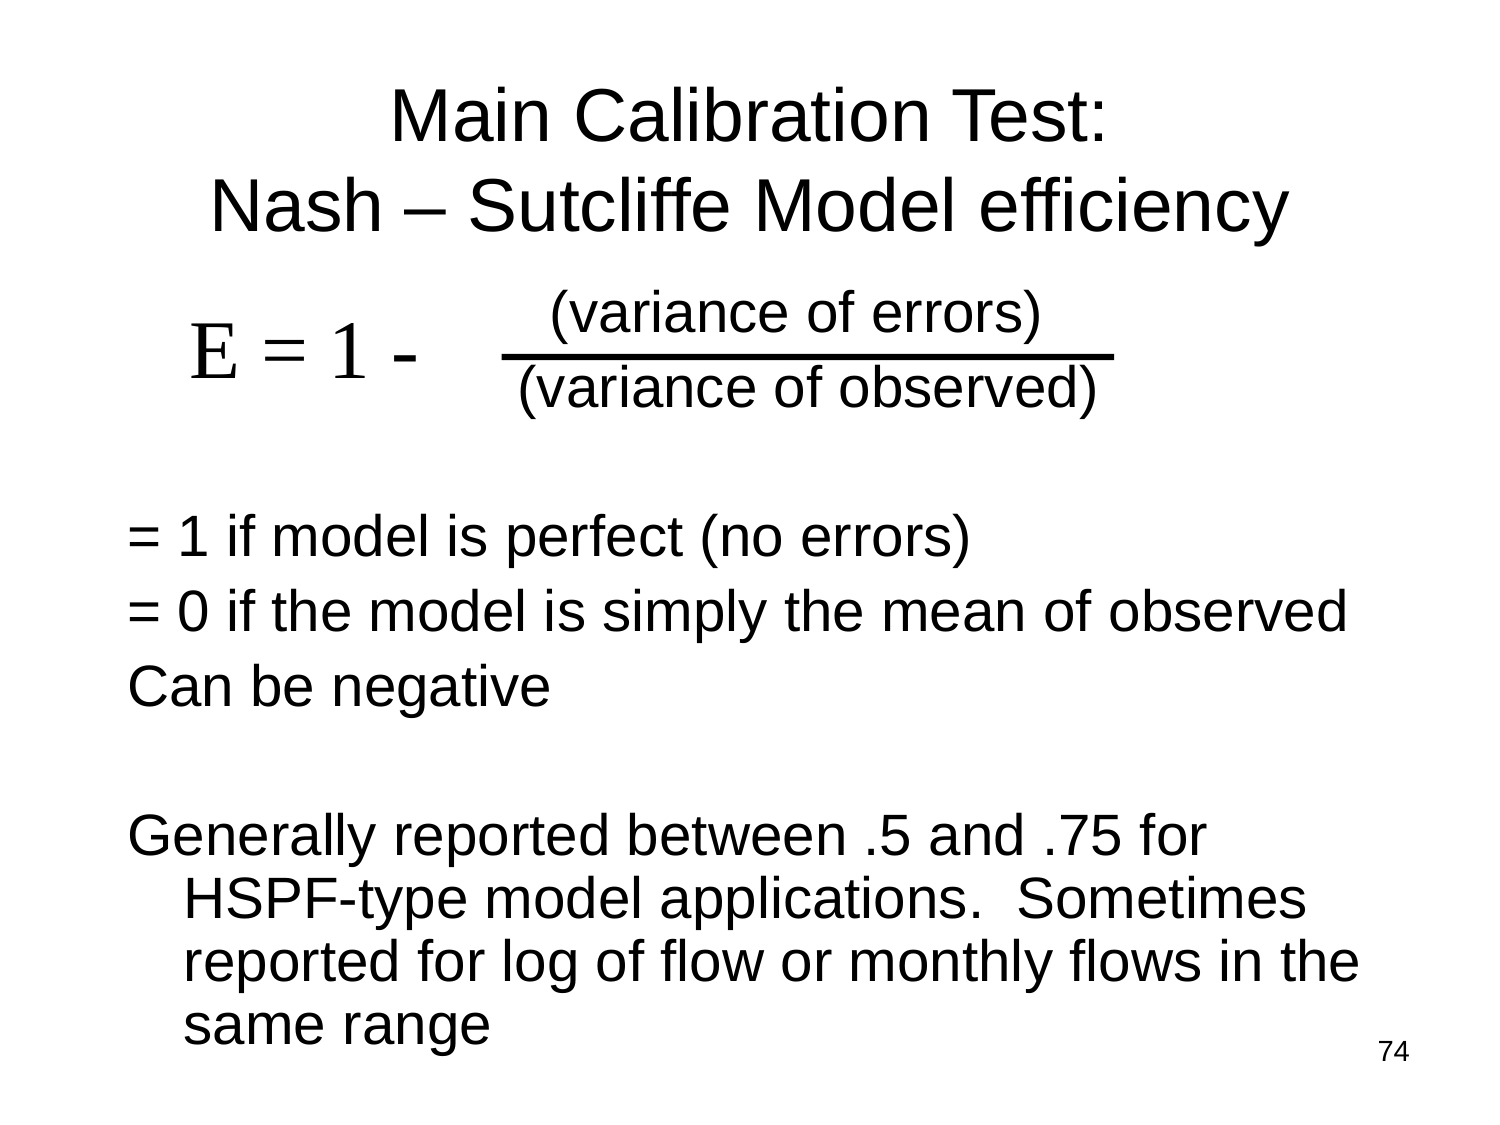

# Main Calibration Test: Nash – Sutcliffe Model efficiency
                          (variance of errors)
                        (variance of observed)

= 1 if model is perfect (no errors)
= 0 if the model is simply the mean of observed
Can be negative

Generally reported between .5 and .75 for HSPF-type model applications.  Sometimes reported for log of flow or monthly flows in the same range
E = 1 -

74